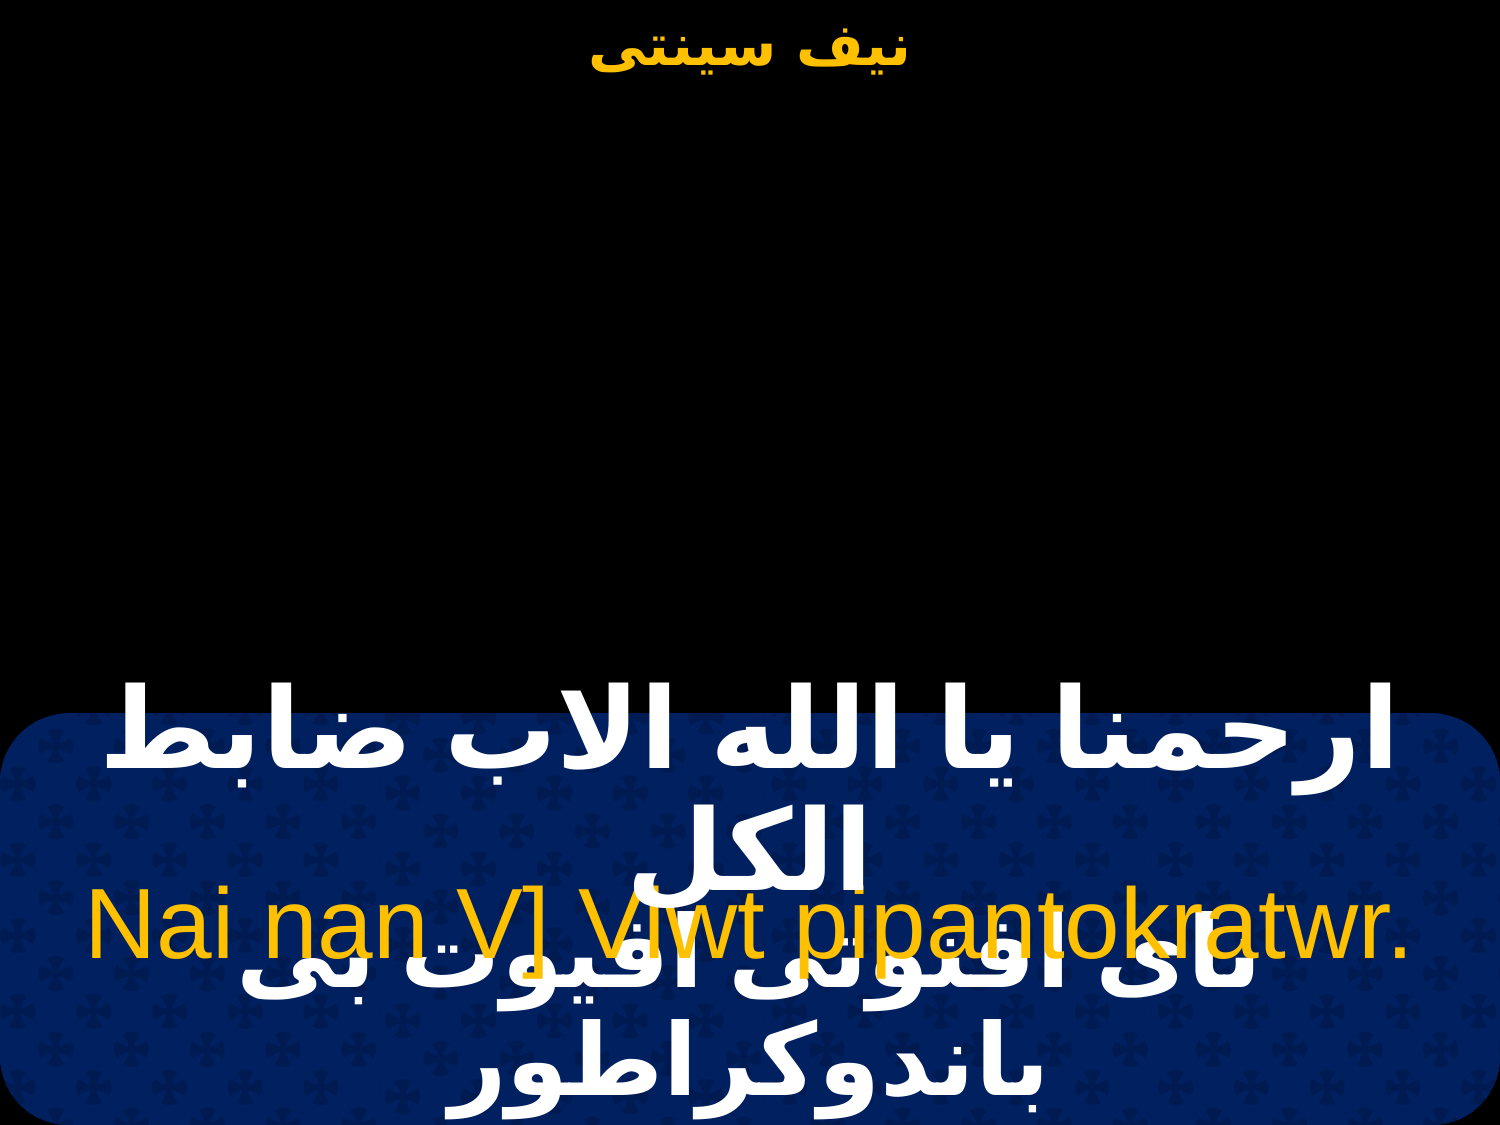

#
ارحمنا يا الله الاب ضابط الكل
Nai nan V] Viwt pipantokratwr.
ناى افنوتى افيوت بى باندوكراطور